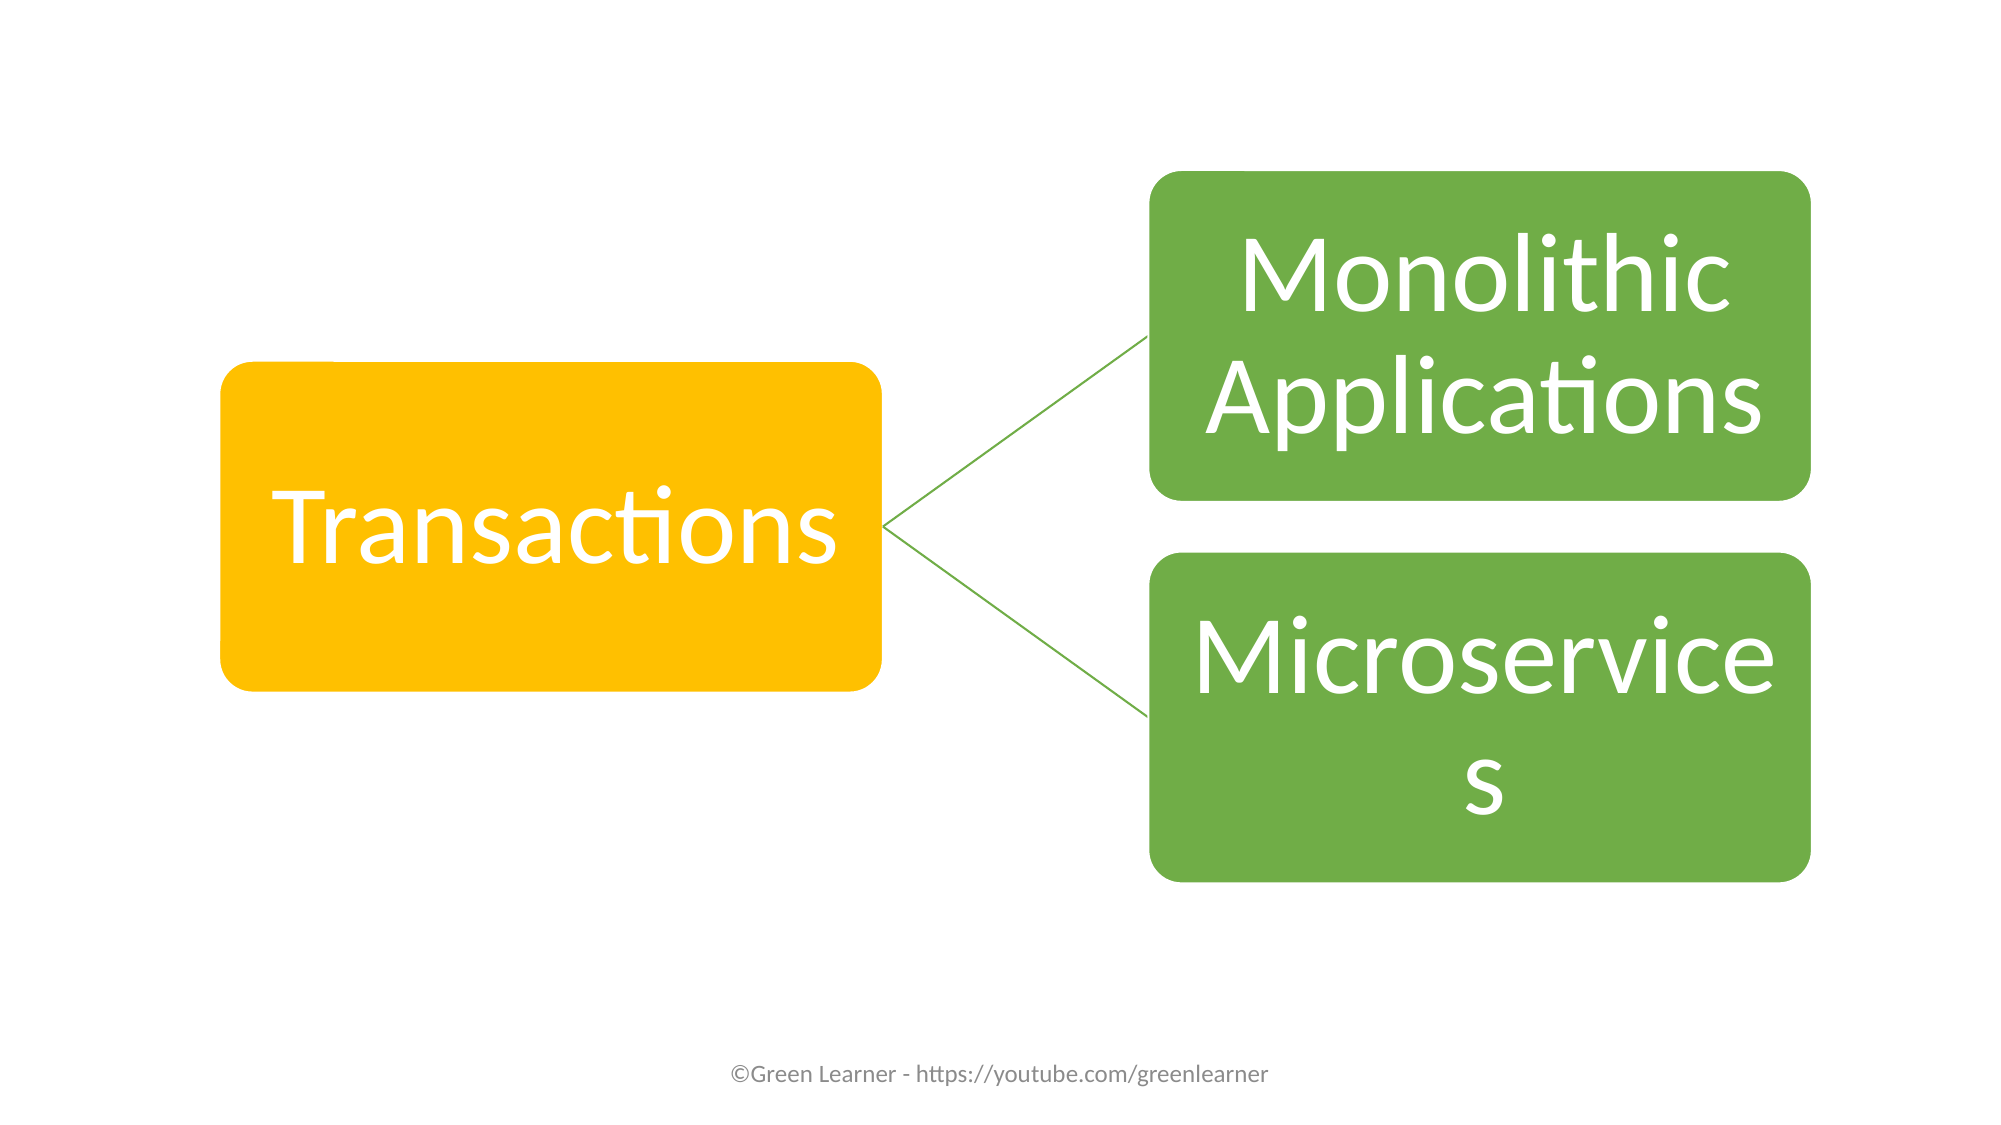

Transactions

Monolithic Applications

Microservices
©Green Learner - https://youtube.com/greenlearner